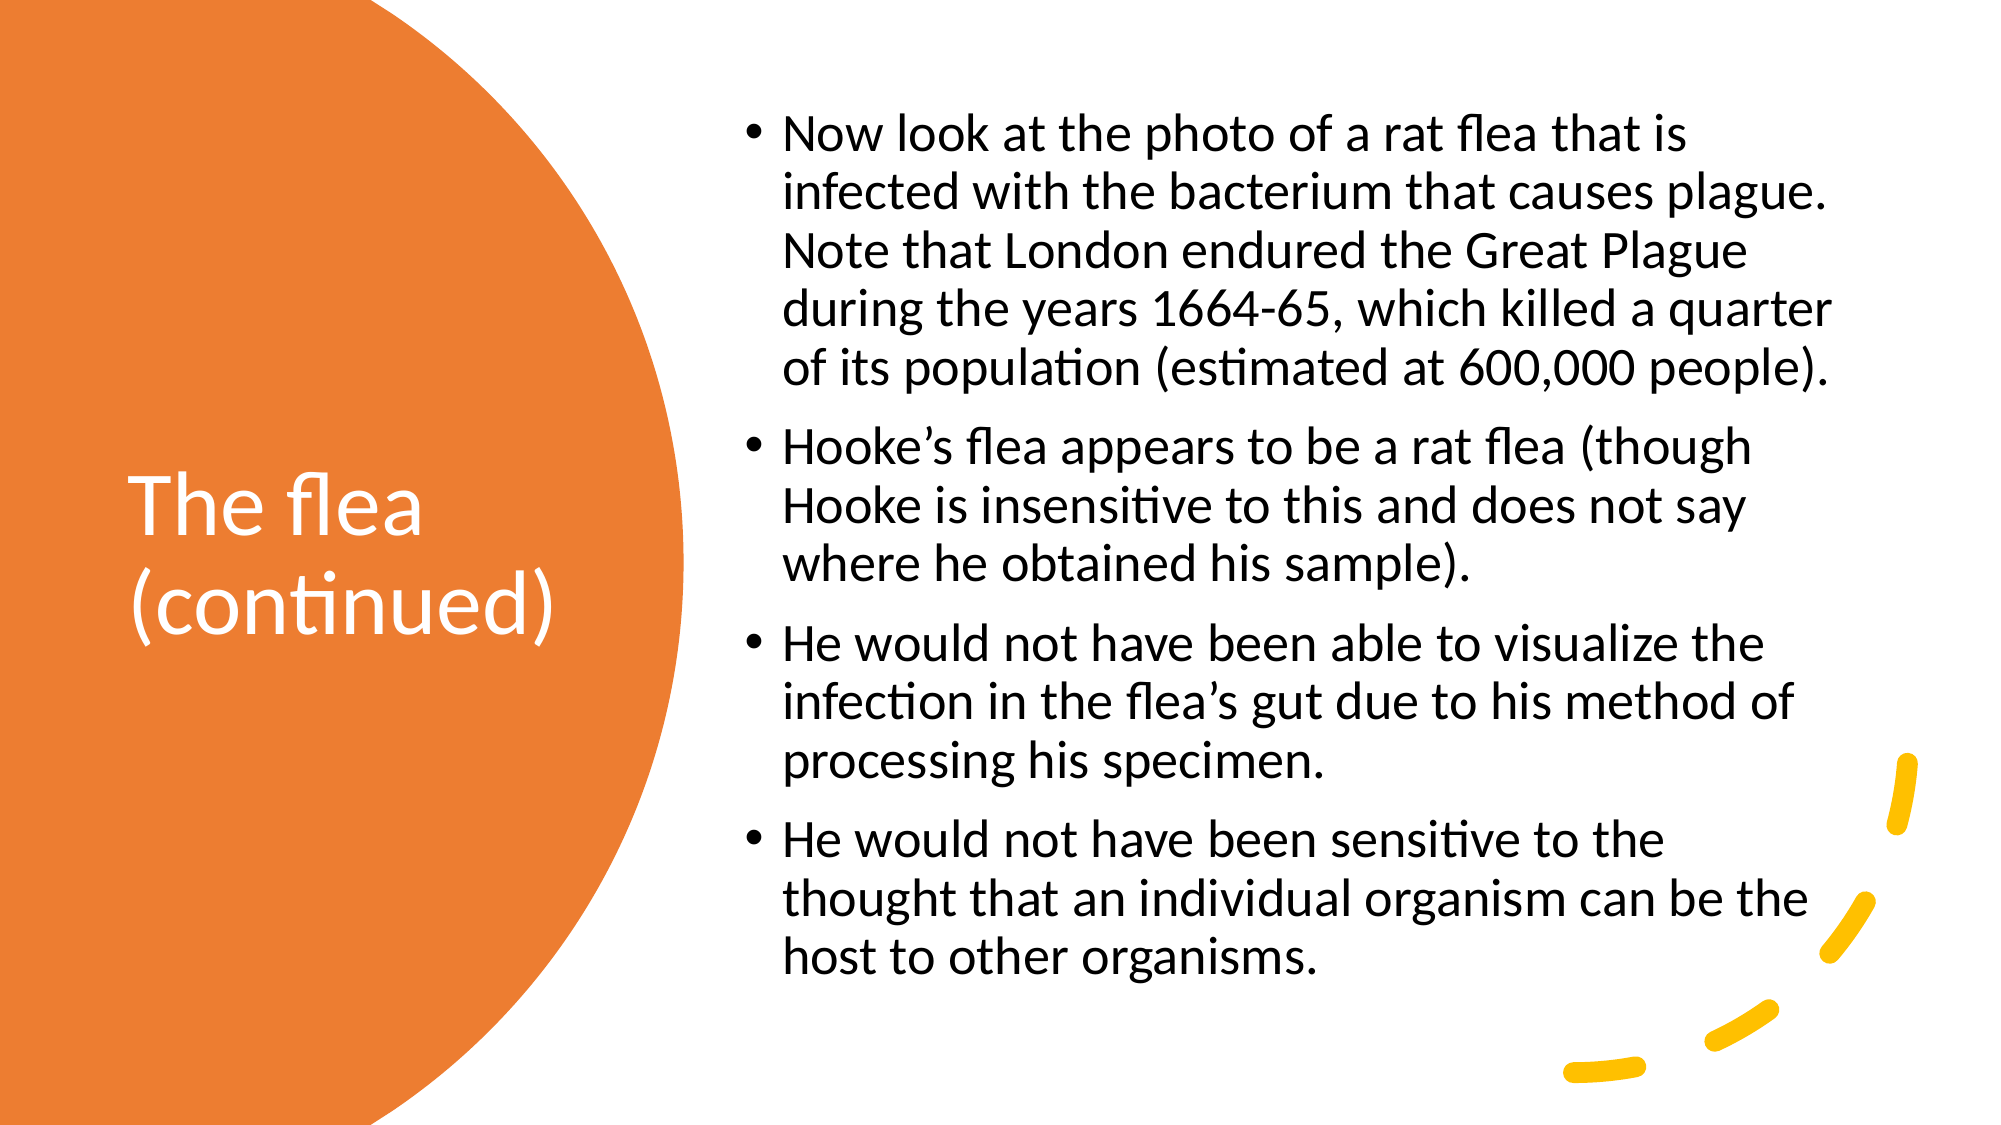

Now look at the photo of a rat flea that is infected with the bacterium that causes plague. Note that London endured the Great Plague during the years 1664-65, which killed a quarter of its population (estimated at 600,000 people).
Hooke’s flea appears to be a rat flea (though Hooke is insensitive to this and does not say where he obtained his sample).
He would not have been able to visualize the infection in the flea’s gut due to his method of processing his specimen.
He would not have been sensitive to the thought that an individual organism can be the host to other organisms.

# The flea (continued)